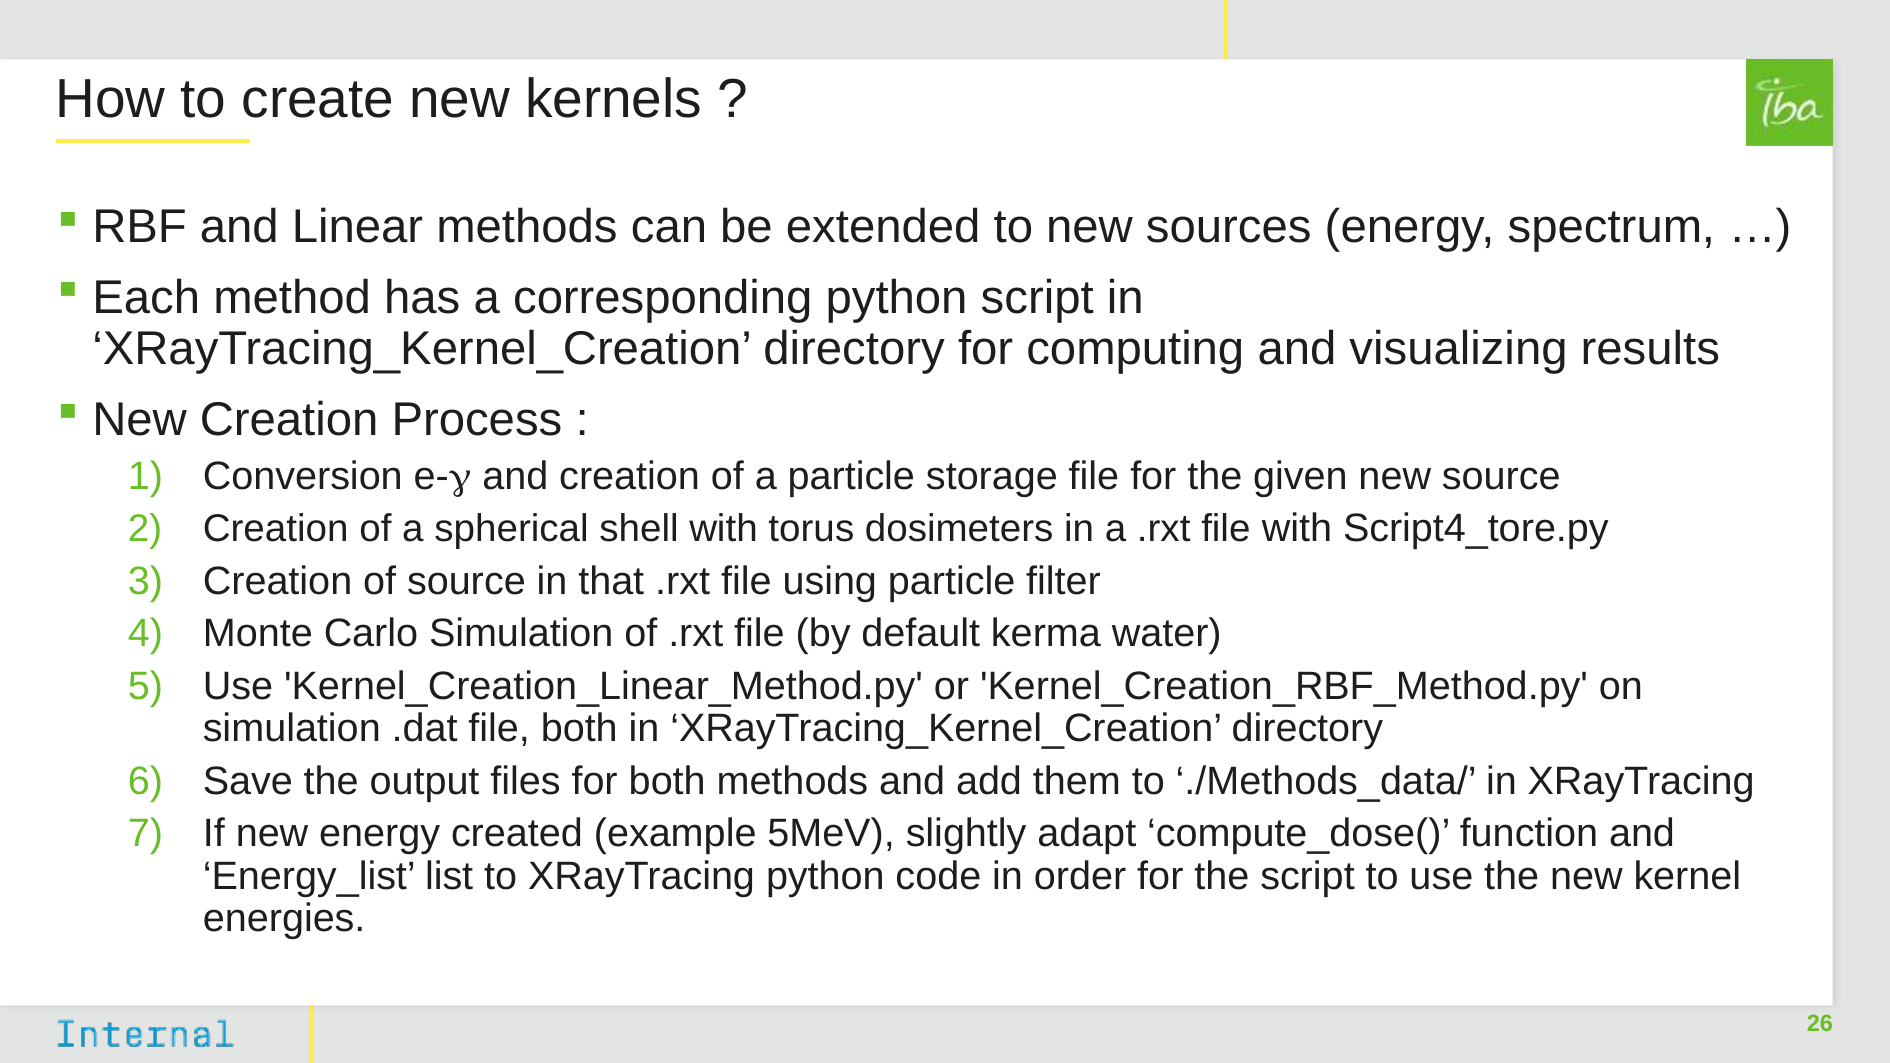

# How to create new kernels ?
RBF and Linear methods can be extended to new sources (energy, spectrum, …)
Each method has a corresponding python script in ‘XRayTracing_Kernel_Creation’ directory for computing and visualizing results
New Creation Process :
Conversion e-γ and creation of a particle storage file for the given new source
Creation of a spherical shell with torus dosimeters in a .rxt file with Script4_tore.py
Creation of source in that .rxt file using particle filter
Monte Carlo Simulation of .rxt file (by default kerma water)
Use 'Kernel_Creation_Linear_Method.py' or 'Kernel_Creation_RBF_Method.py' on simulation .dat file, both in ‘XRayTracing_Kernel_Creation’ directory
Save the output files for both methods and add them to ‘./Methods_data/’ in XRayTracing
If new energy created (example 5MeV), slightly adapt ‘compute_dose()’ function and ‘Energy_list’ list to XRayTracing python code in order for the script to use the new kernel energies.

26